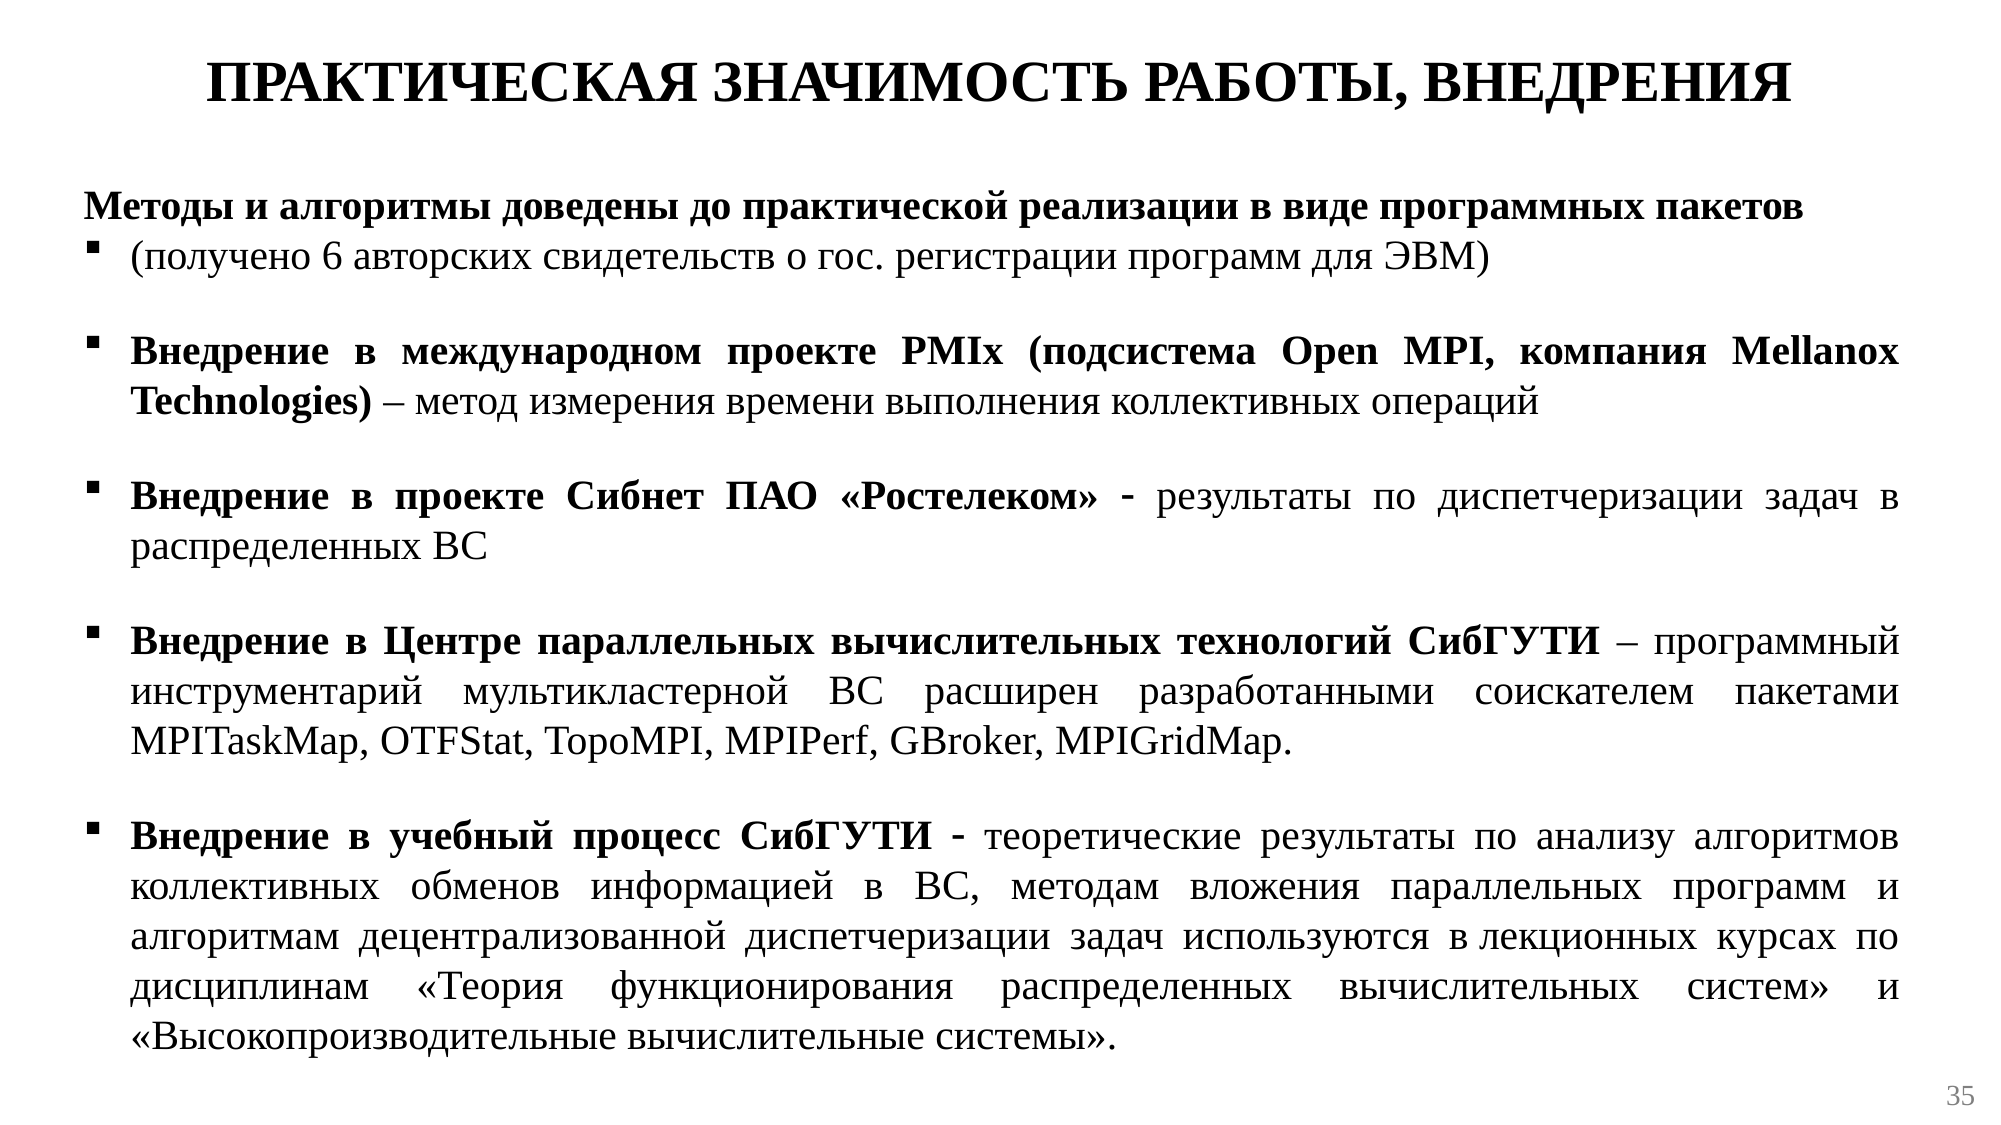

ПРАКТИЧЕСКАЯ ЗНАЧИМОСТЬ РАБОТЫ, ВНЕДРЕНИЯ
Методы и алгоритмы доведены до практической реализации в виде программных пакетов
(получено 6 авторских свидетельств о гос. регистрации программ для ЭВМ)

Внедрение в международном проекте PMIx (подсистема Open MPI, компания Mellanox Technologies) – метод измерения времени выполнения коллективных операций

Внедрение в проекте Сибнет ПАО «Ростелеком» − результаты по диспетчеризации задач в распределенных ВС

Внедрение в Центре параллельных вычислительных технологий СибГУТИ – программный инструментарий мультикластерной ВС расширен разработанными соискателем пакетами MPITaskMap, OTFStat, TopoMPI, MPIPerf, GBroker, MPIGridMap.

Внедрение в учебный процесс СибГУТИ − теоретические результаты по анализу алгоритмов коллективных обменов информацией в ВС, методам вложения параллельных программ и алгоритмам децентрализованной диспетчеризации задач используются в лекционных курсах по дисциплинам «Теория функционирования распределенных вычислительных систем» и «Высокопроизводительные вычислительные системы».

35